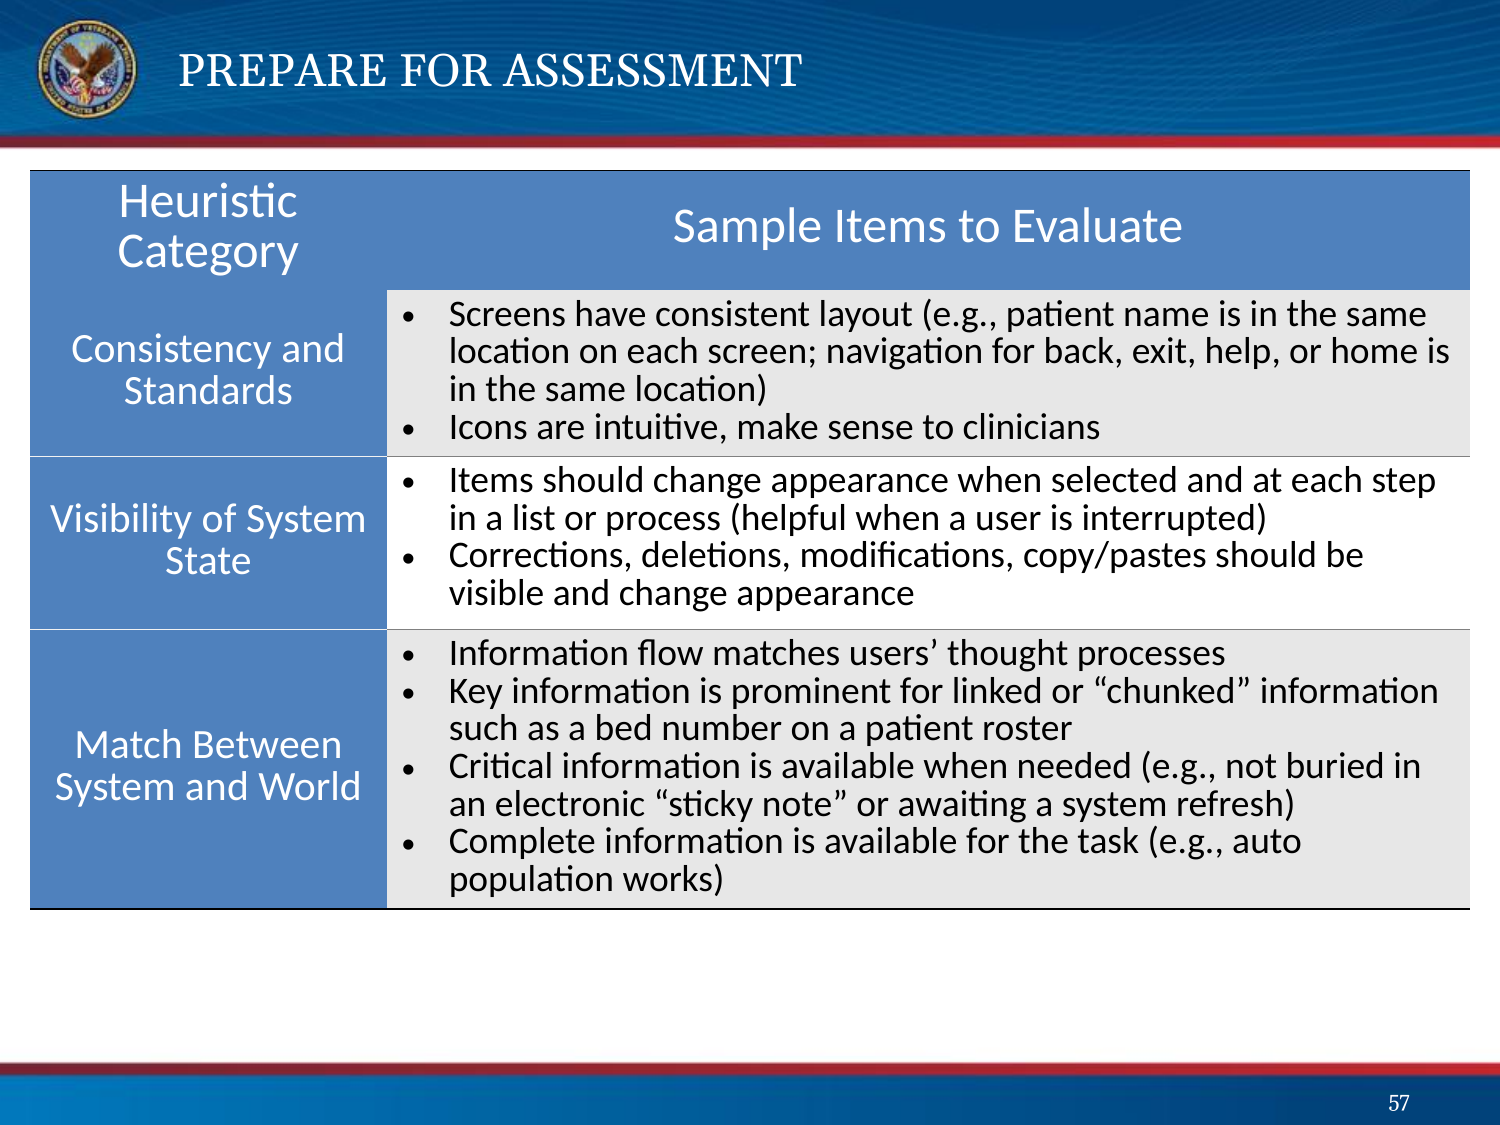

# Prepare for Assessment
| Heuristic Category | Sample Items to Evaluate |
| --- | --- |
| Consistency and Standards | Screens have consistent layout (e.g., patient name is in the same location on each screen; navigation for back, exit, help, or home is in the same location) Icons are intuitive, make sense to clinicians |
| Visibility of System State | Items should change appearance when selected and at each step in a list or process (helpful when a user is interrupted) Corrections, deletions, modifications, copy/pastes should be visible and change appearance |
| Match Between System and World | Information flow matches users’ thought processes Key information is prominent for linked or “chunked” information such as a bed number on a patient roster Critical information is available when needed (e.g., not buried in an electronic “sticky note” or awaiting a system refresh) Complete information is available for the task (e.g., auto population works) |
57